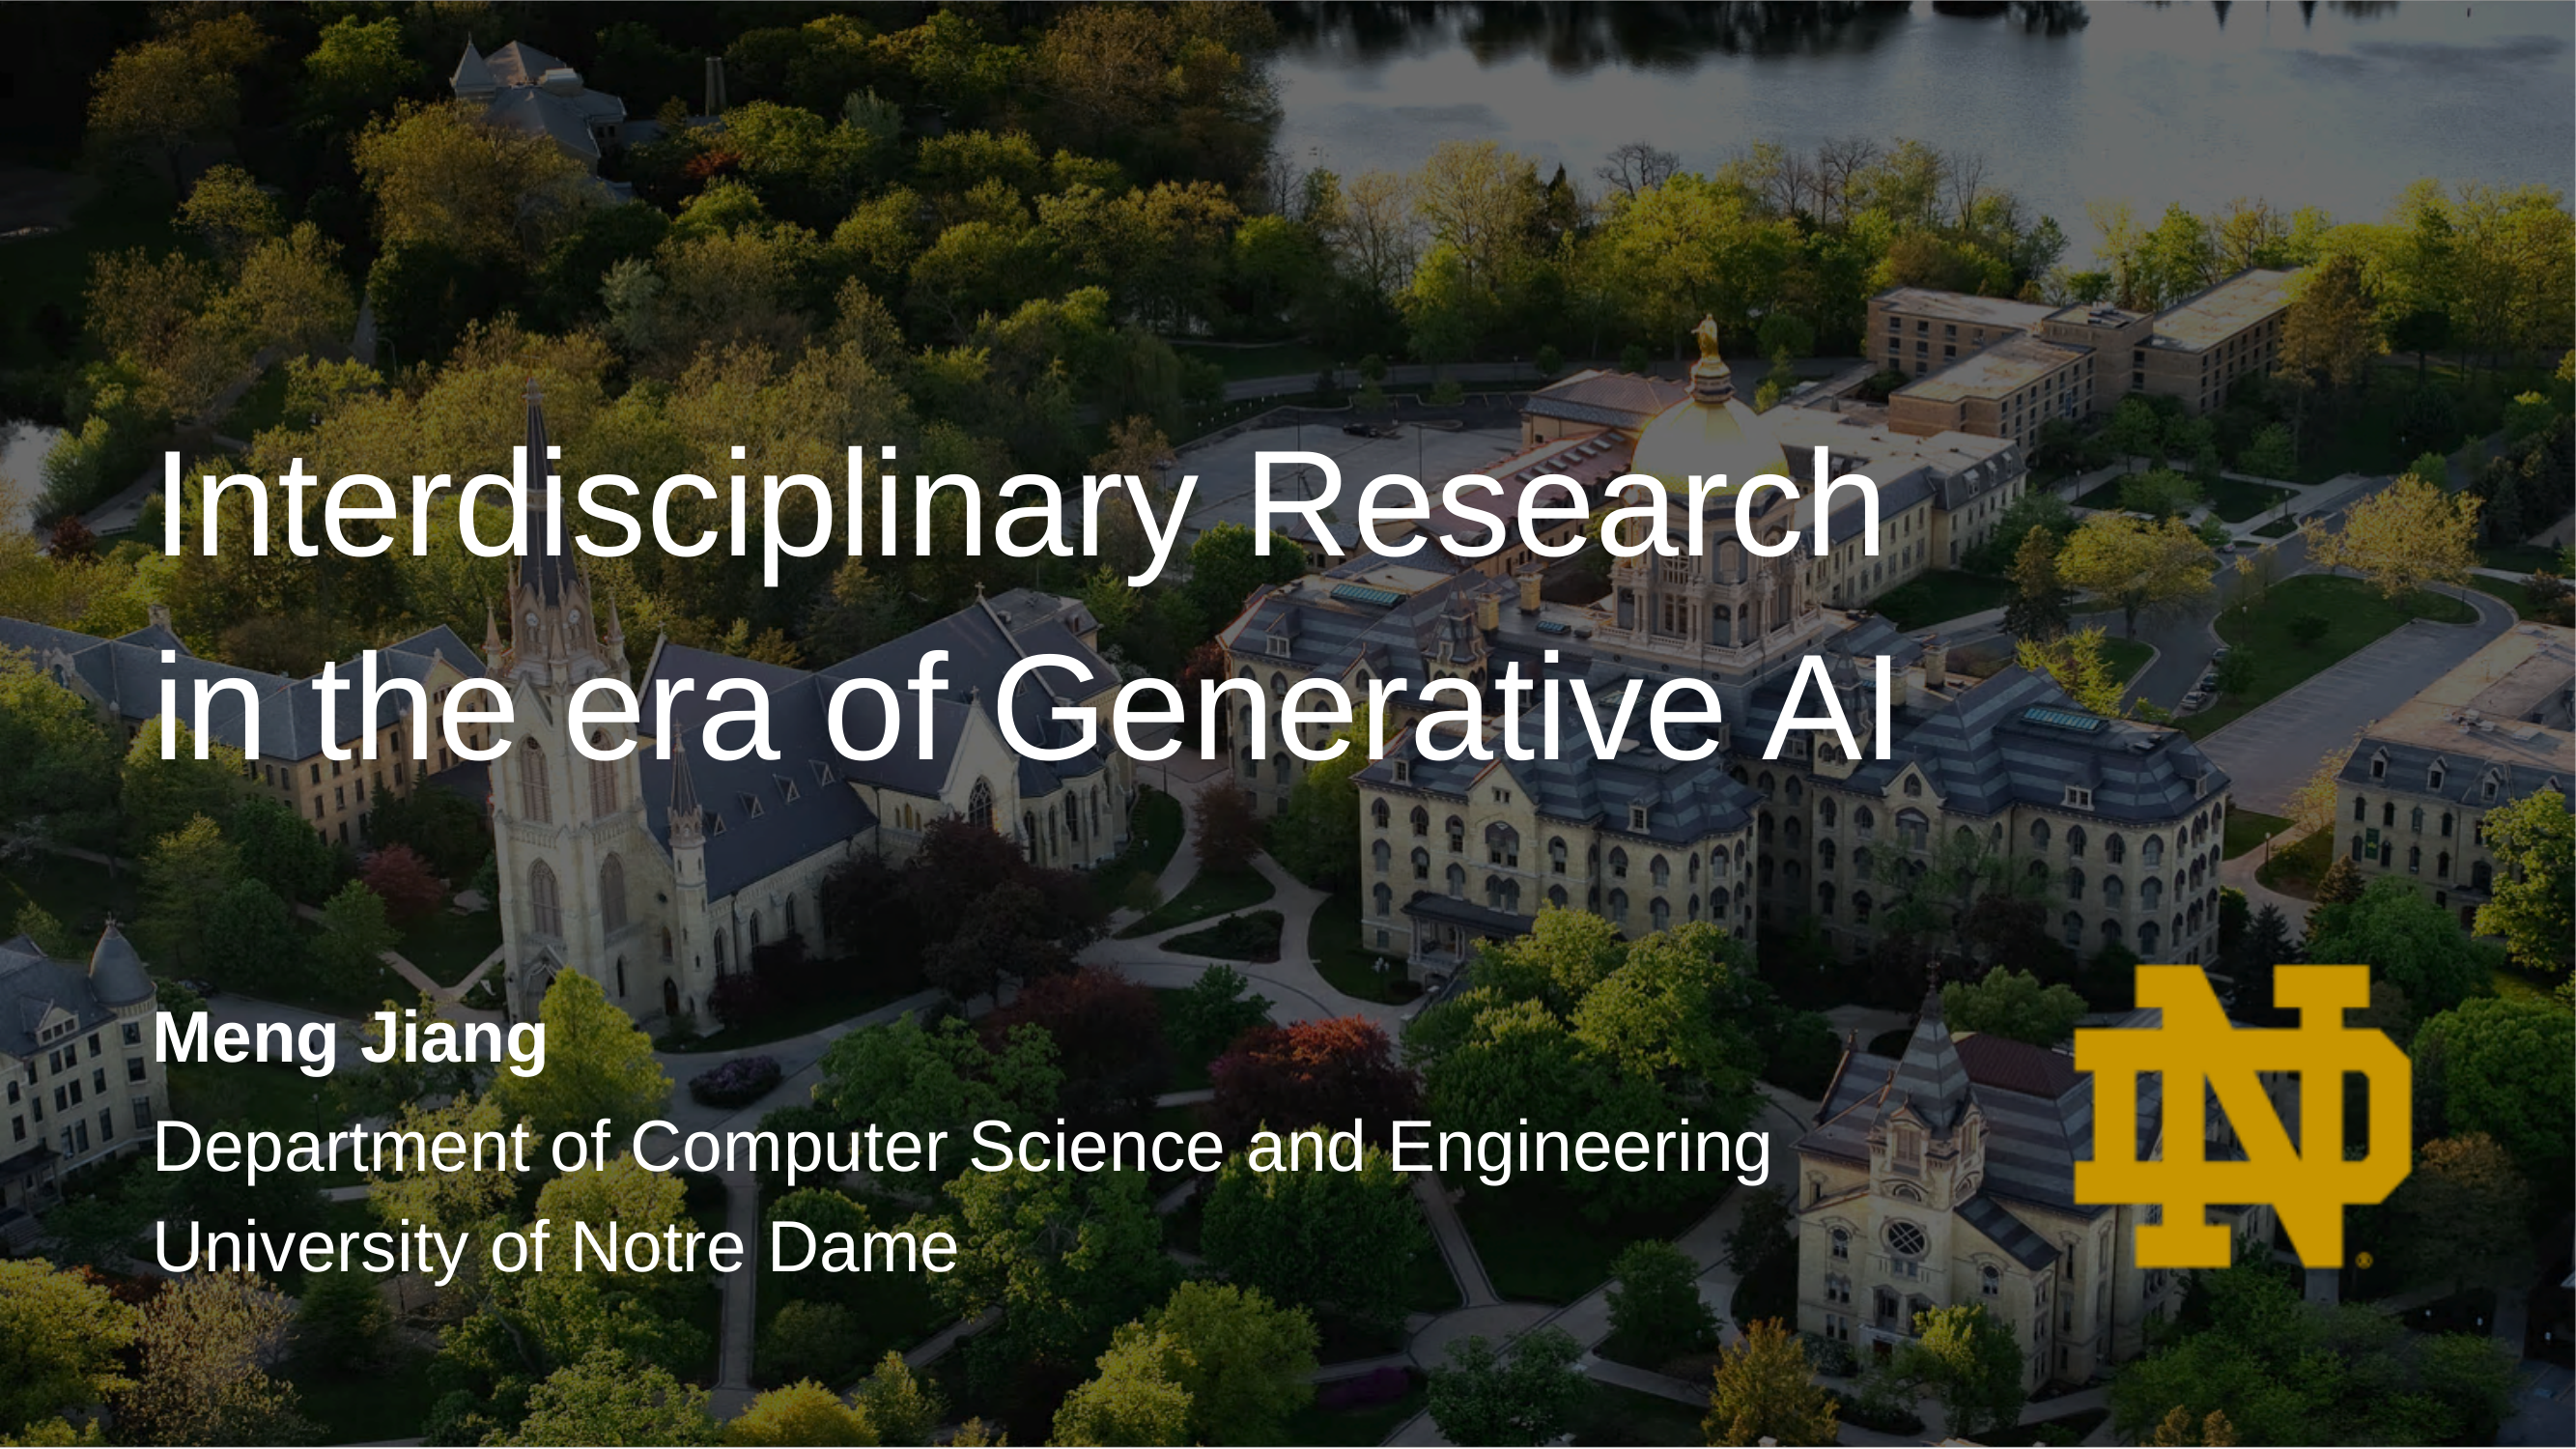

Interdisciplinary Research
in the era of Generative AI
Meng Jiang
Department of Computer Science and Engineering
University of Notre Dame